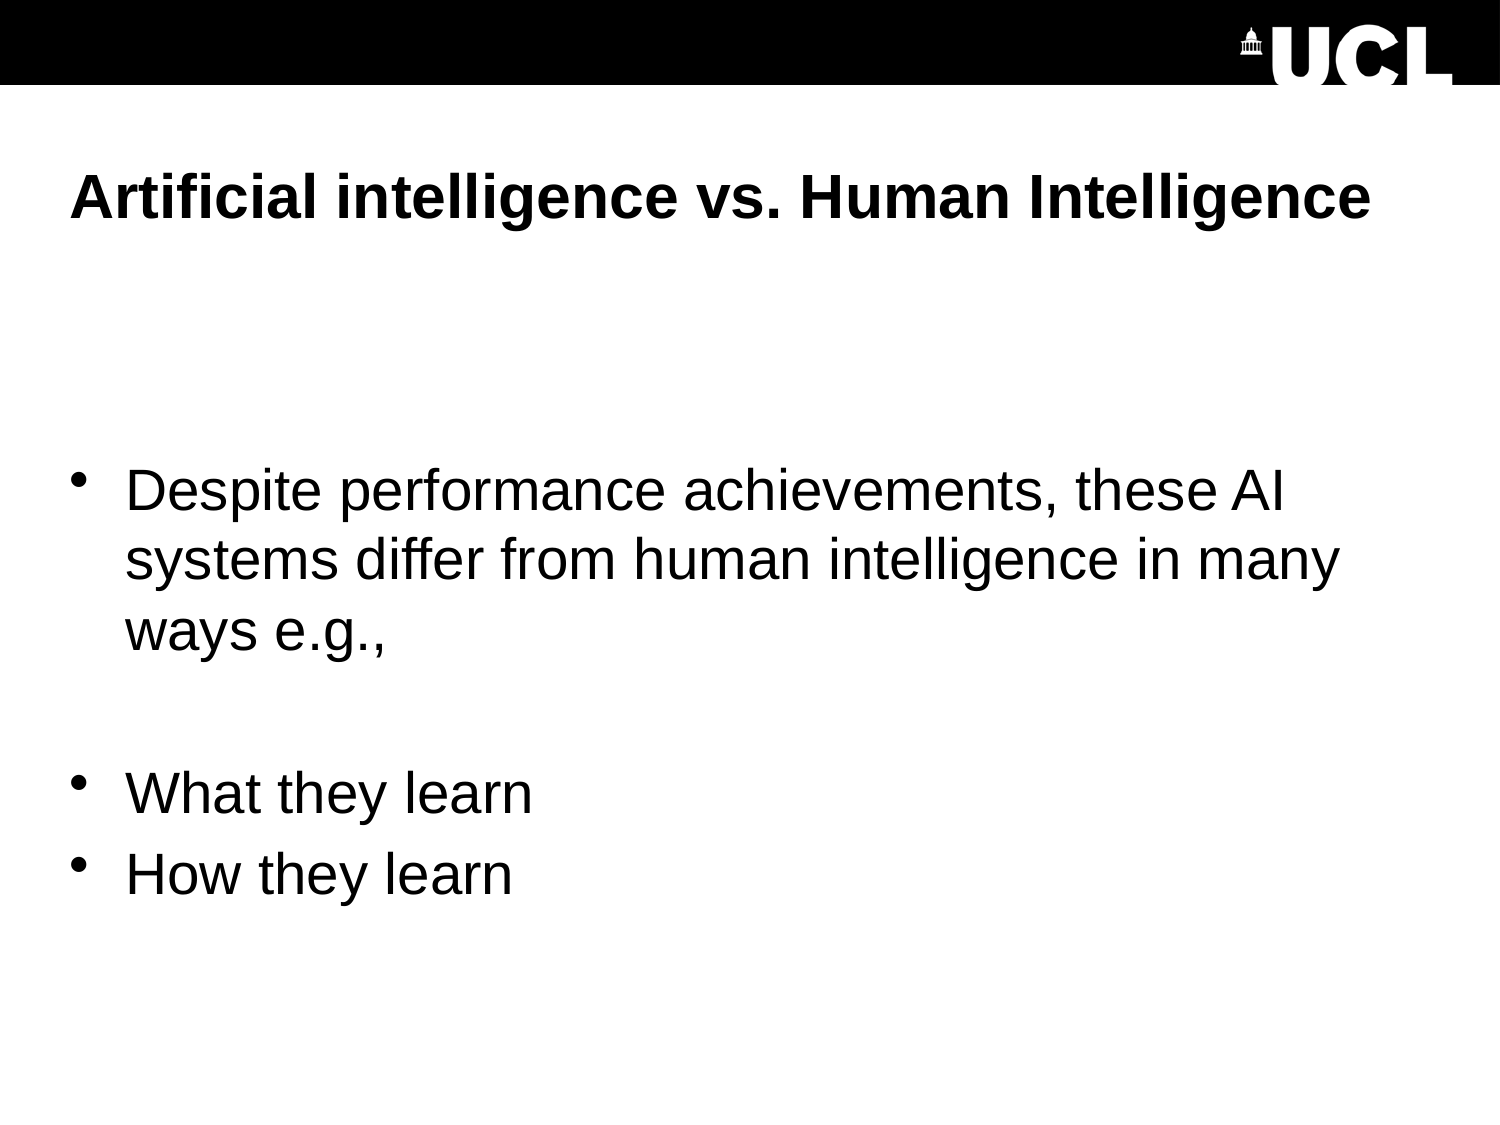

# Artificial intelligence vs. Human Intelligence
Despite performance achievements, these AI systems differ from human intelligence in many ways e.g.,

What they learn
How they learn